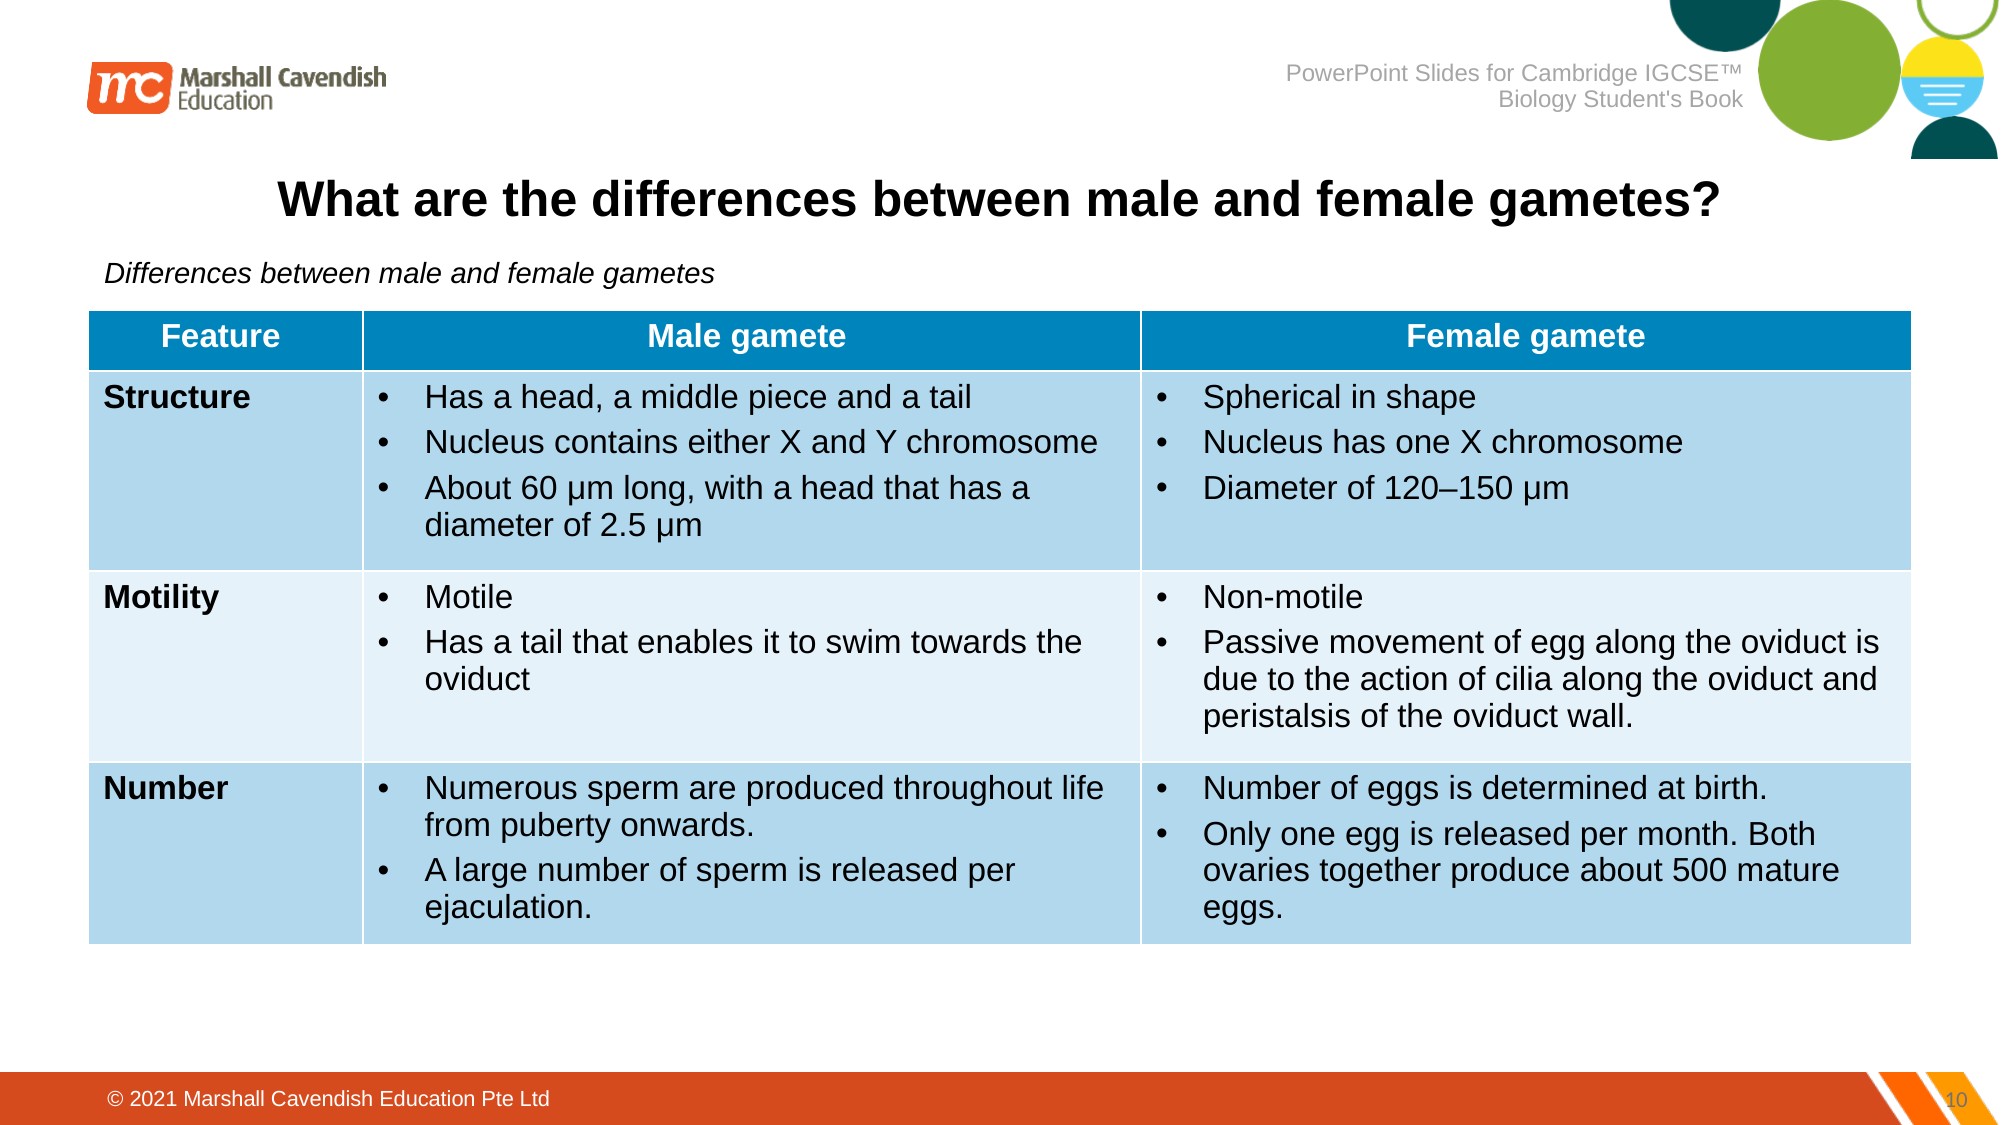

What are the differences between male and female gametes?
Differences between male and female gametes
| Feature | Male gamete | Female gamete |
| --- | --- | --- |
| Structure | Has a head, a middle piece and a tail Nucleus contains either X and Y chromosome About 60 μm long, with a head that has a diameter of 2.5 μm | Spherical in shape Nucleus has one X chromosome Diameter of 120–150 μm |
| Motility | Motile Has a tail that enables it to swim towards the oviduct | Non-motile Passive movement of egg along the oviduct is due to the action of cilia along the oviduct and peristalsis of the oviduct wall. |
| Number | Numerous sperm are produced throughout life from puberty onwards. A large number of sperm is released per ejaculation. | Number of eggs is determined at birth. Only one egg is released per month. Both ovaries together produce about 500 mature eggs. |